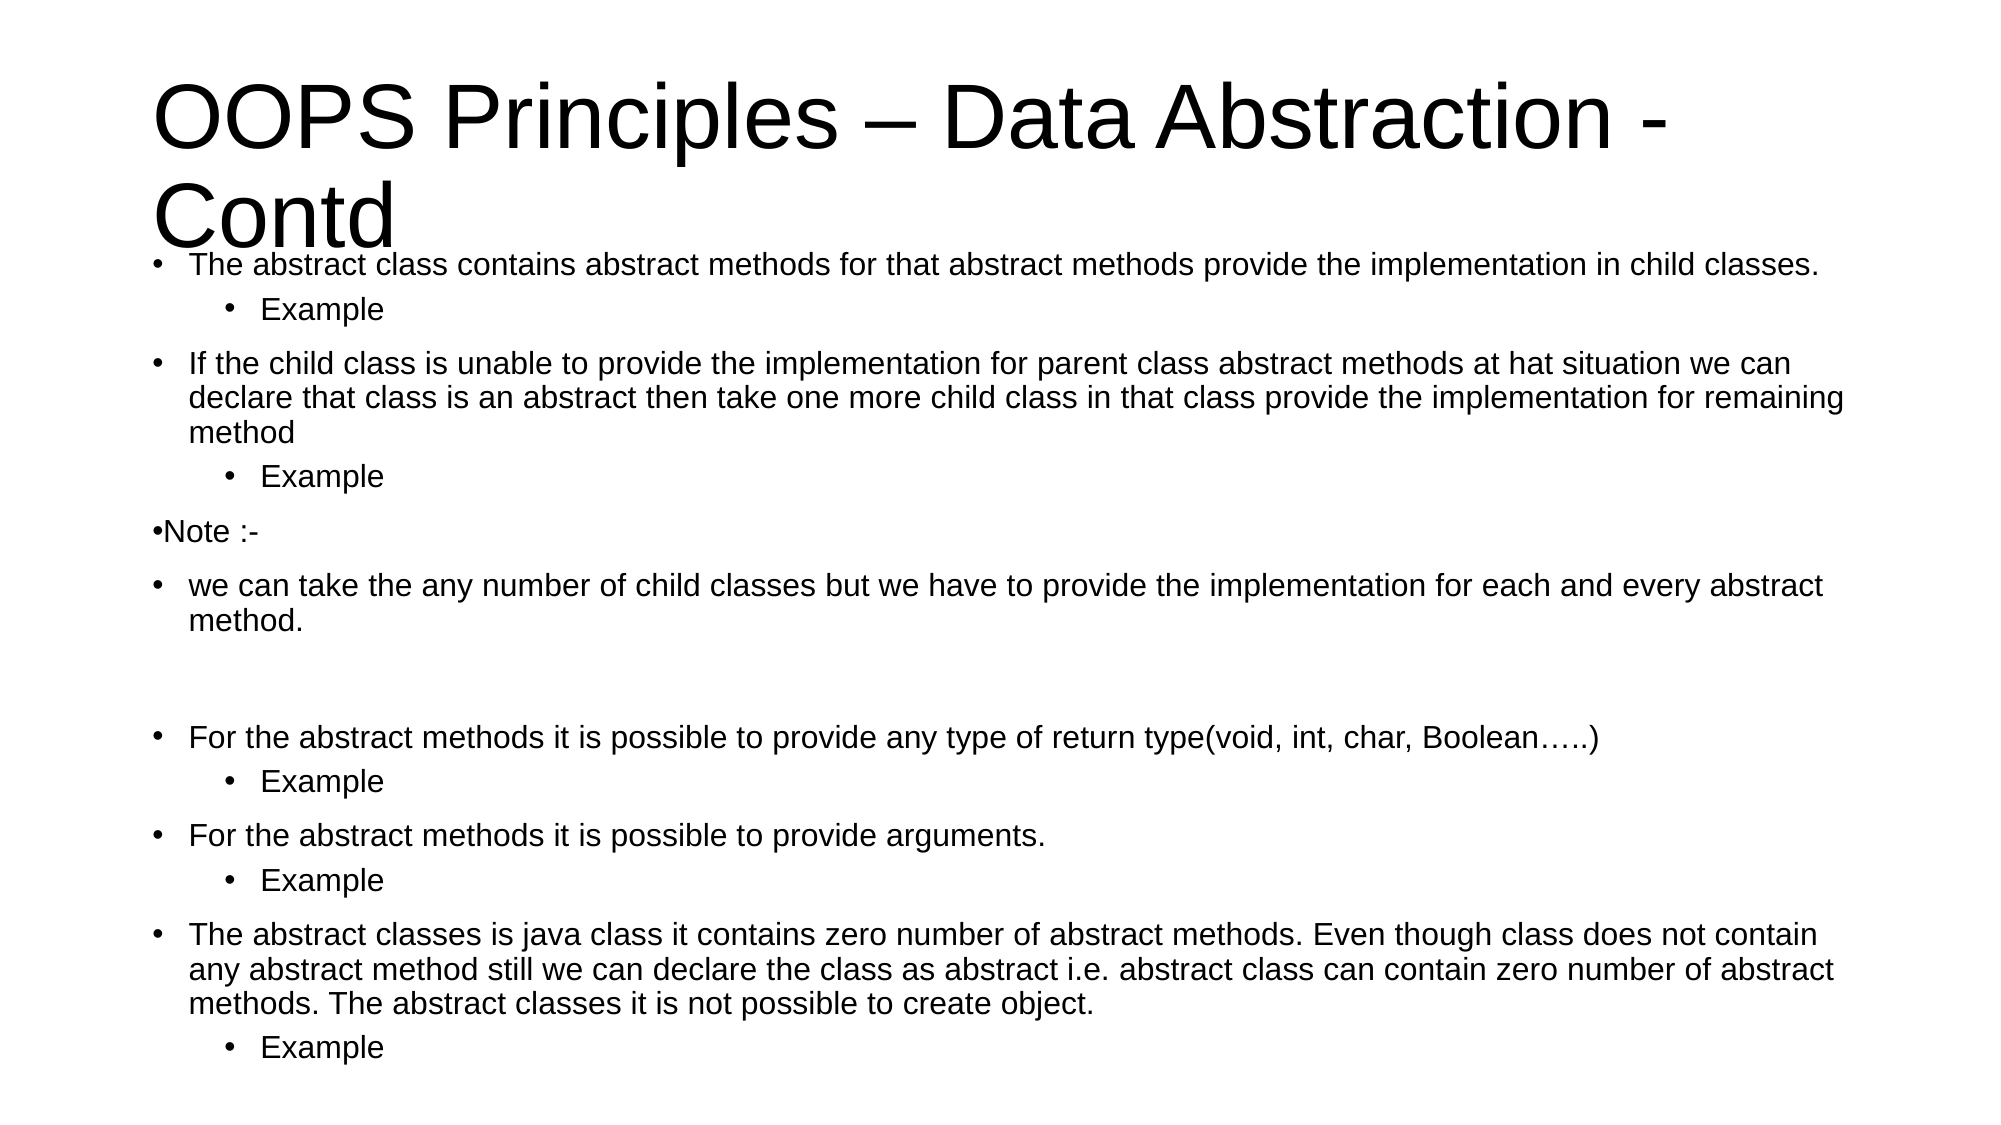

# OOPS Principles – Data Abstraction - Contd
The abstract class contains abstract methods for that abstract methods provide the implementation in child classes.
Example
If the child class is unable to provide the implementation for parent class abstract methods at hat situation we can declare that class is an abstract then take one more child class in that class provide the implementation for remaining method
Example
Note :-
we can take the any number of child classes but we have to provide the implementation for each and every abstract method.

For the abstract methods it is possible to provide any type of return type(void, int, char, Boolean…..)
Example
For the abstract methods it is possible to provide arguments.
Example
The abstract classes is java class it contains zero number of abstract methods. Even though class does not contain any abstract method still we can declare the class as abstract i.e. abstract class can contain zero number of abstract methods. The abstract classes it is not possible to create object.
Example